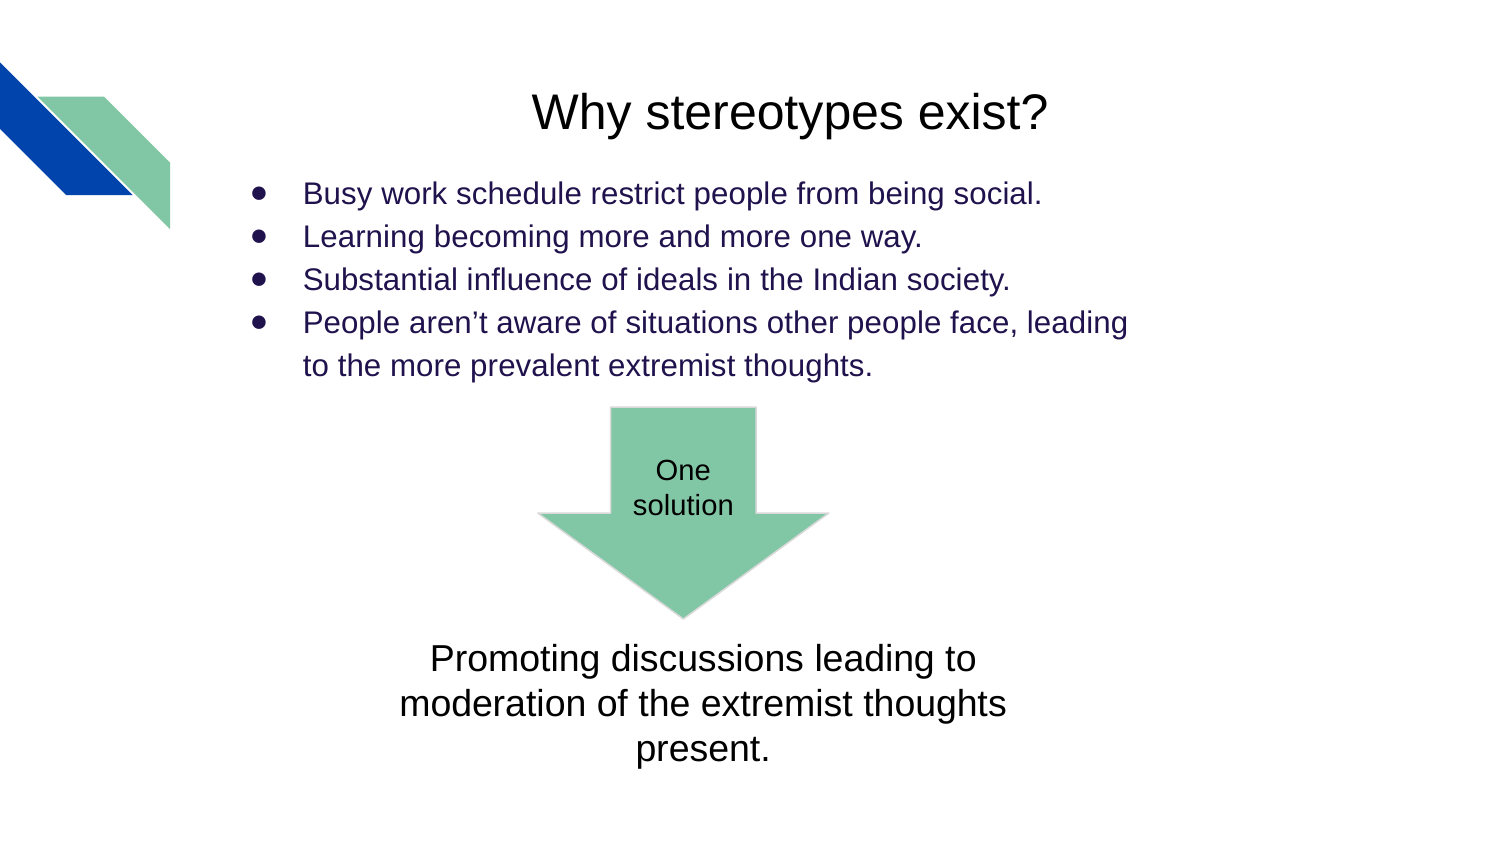

# Why stereotypes exist?
Busy work schedule restrict people from being social.
Learning becoming more and more one way.
Substantial influence of ideals in the Indian society.
People aren’t aware of situations other people face, leading to the more prevalent extremist thoughts.

One solution
Promoting discussions leading to moderation of the extremist thoughts present.